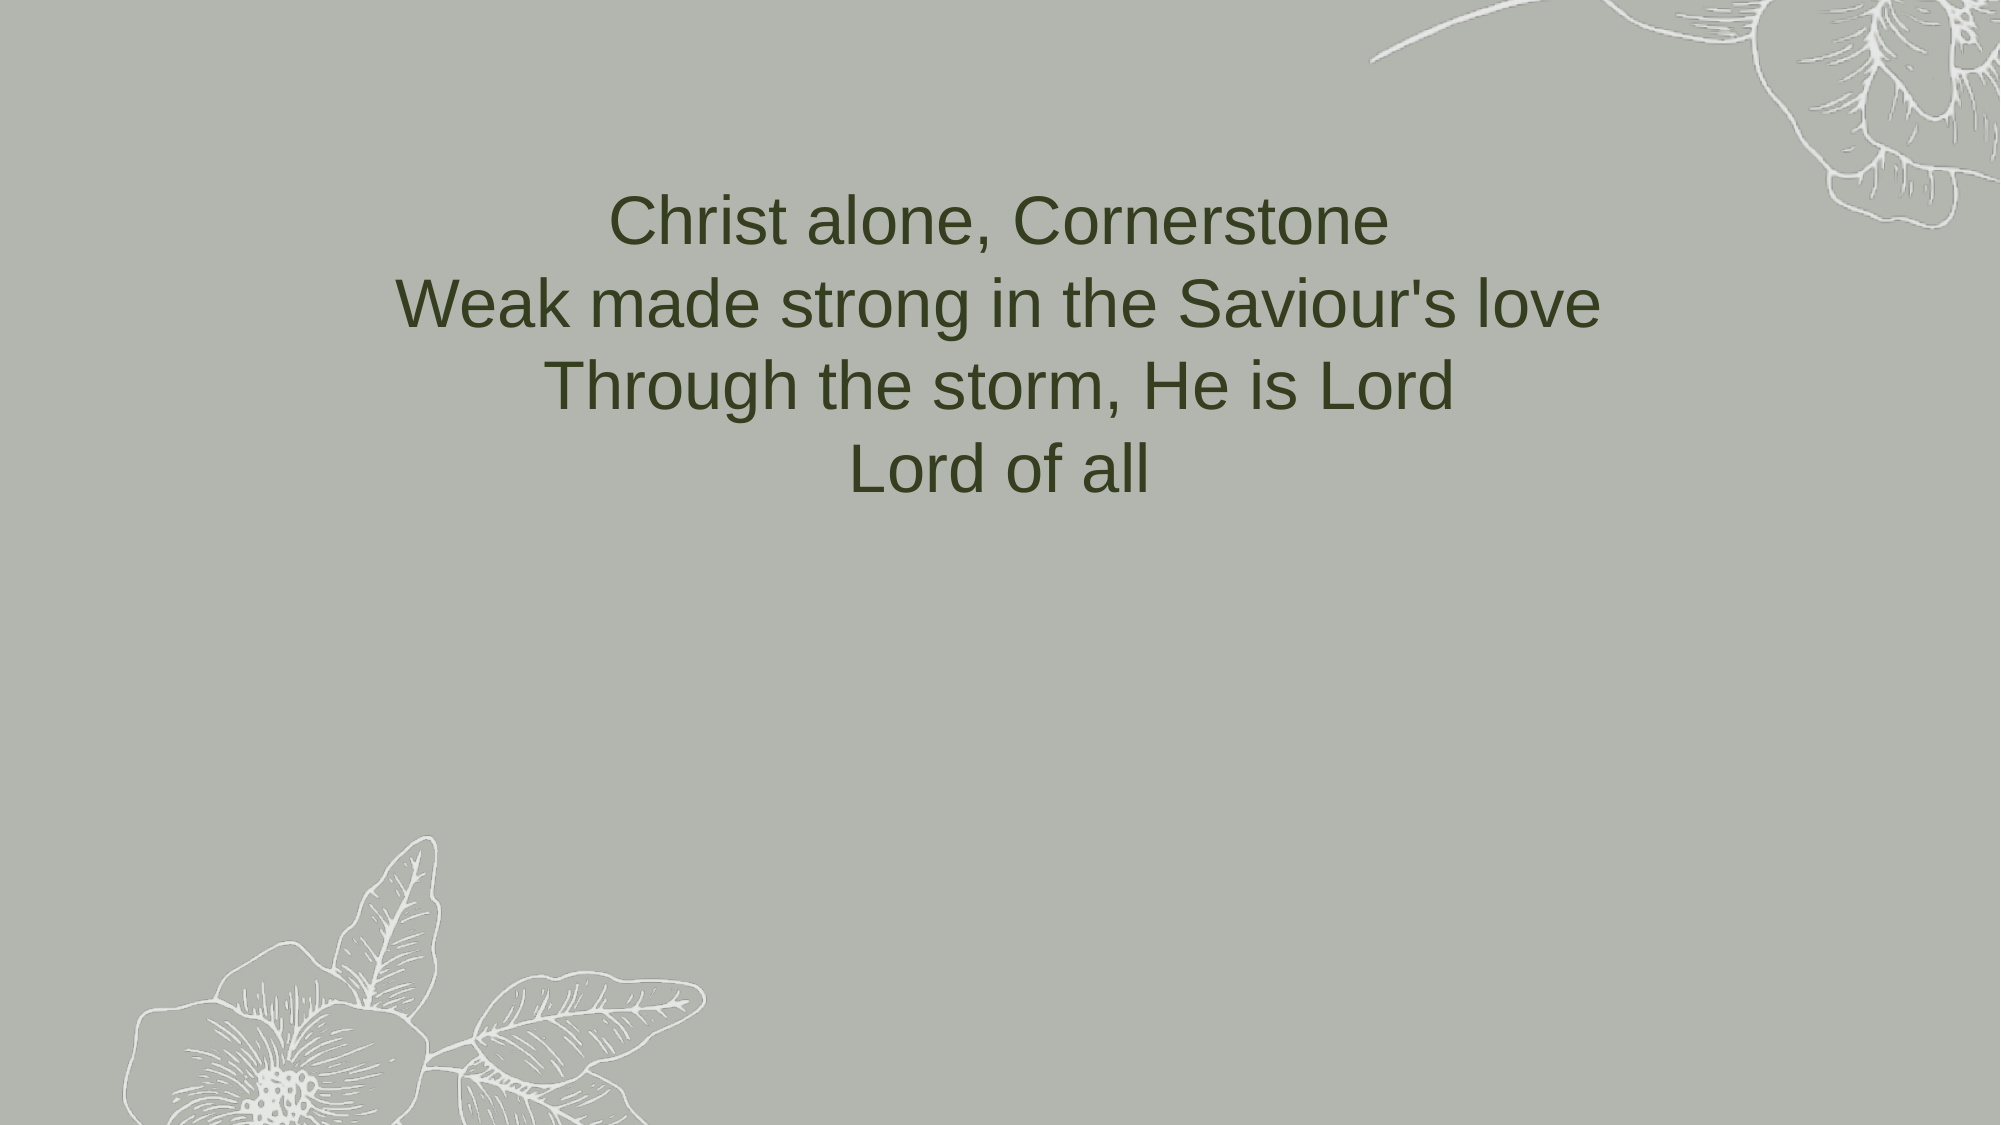

Christ alone, Cornerstone
Weak made strong in the Saviour's love
Through the storm, He is Lord
Lord of all